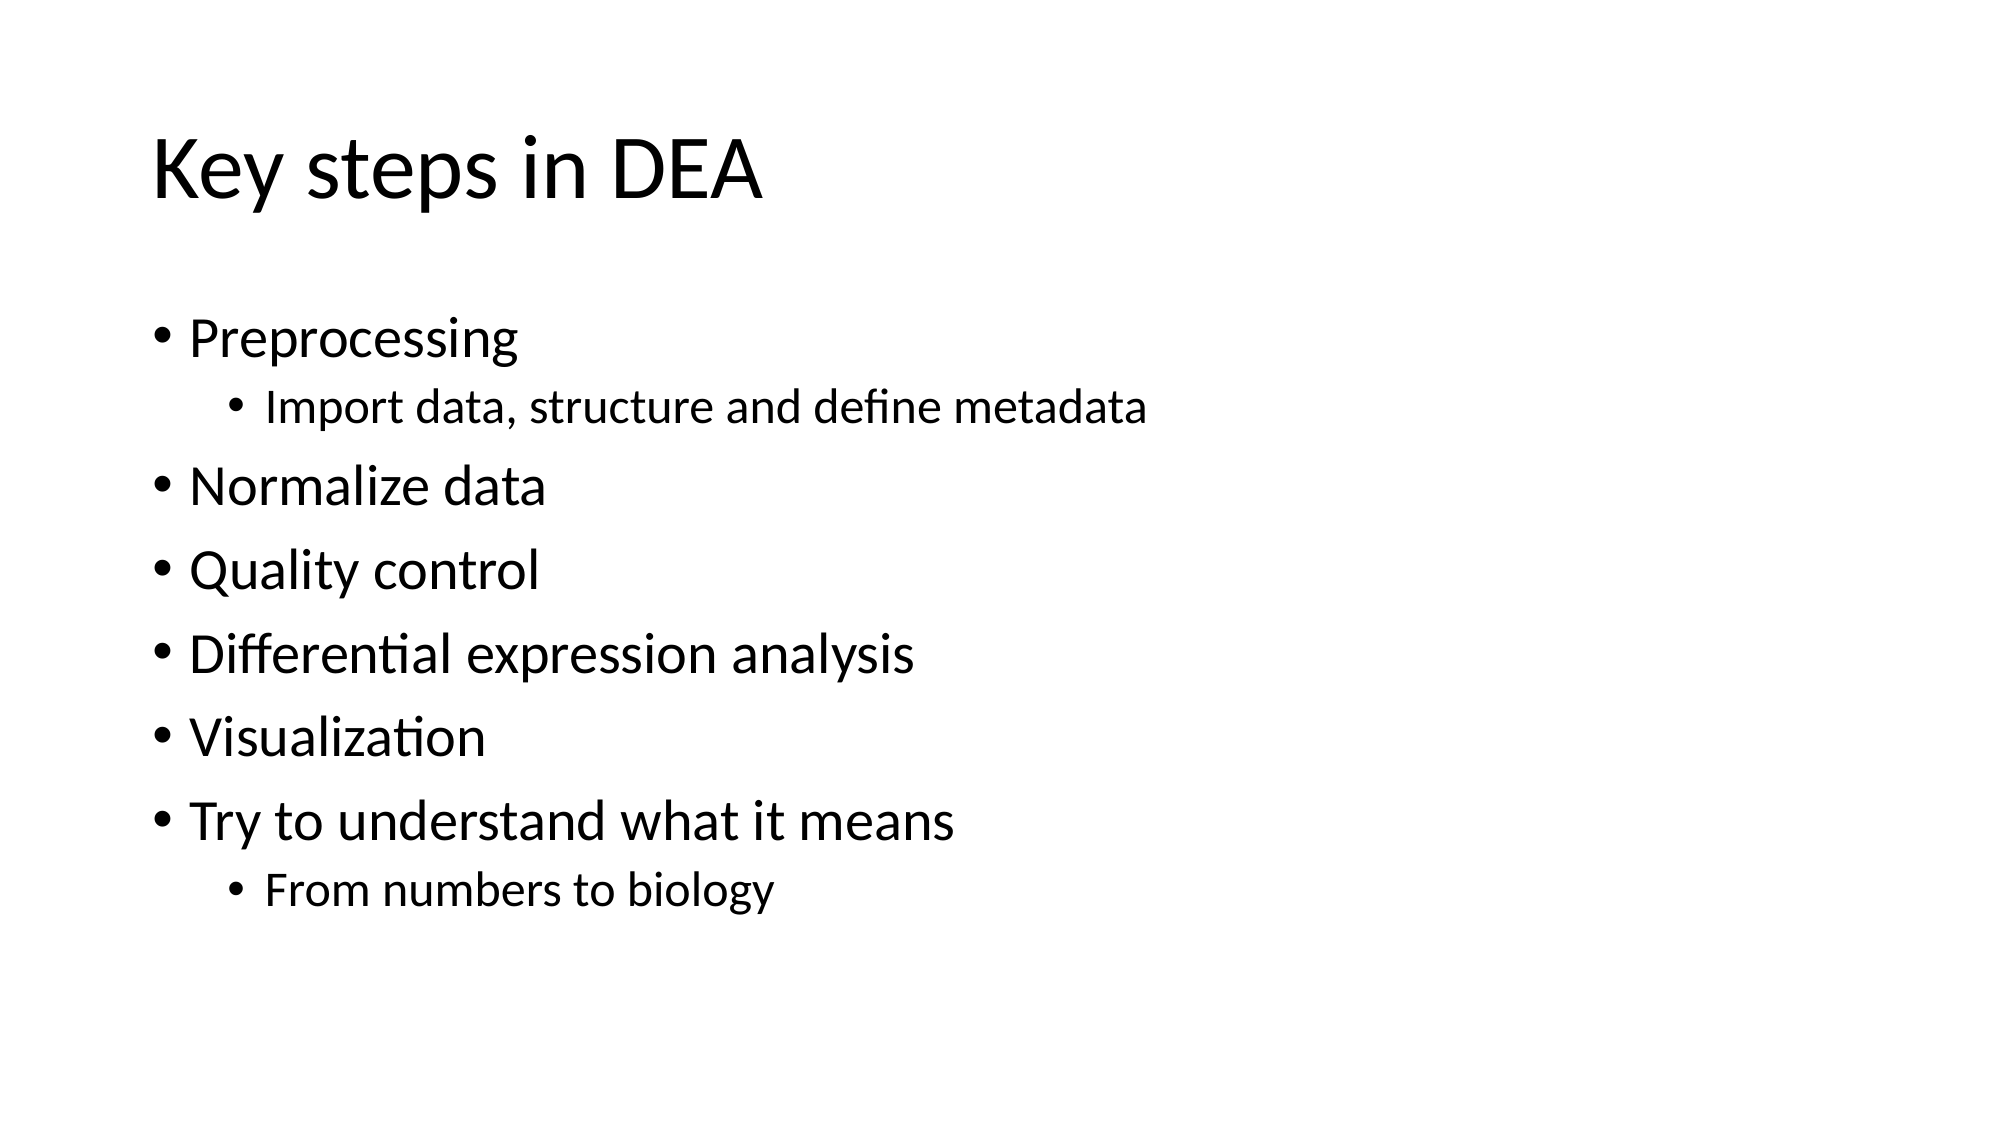

# Key steps in DEA
Preprocessing
Import data, structure and define metadata
Normalize data
Quality control
Differential expression analysis
Visualization
Try to understand what it means
From numbers to biology